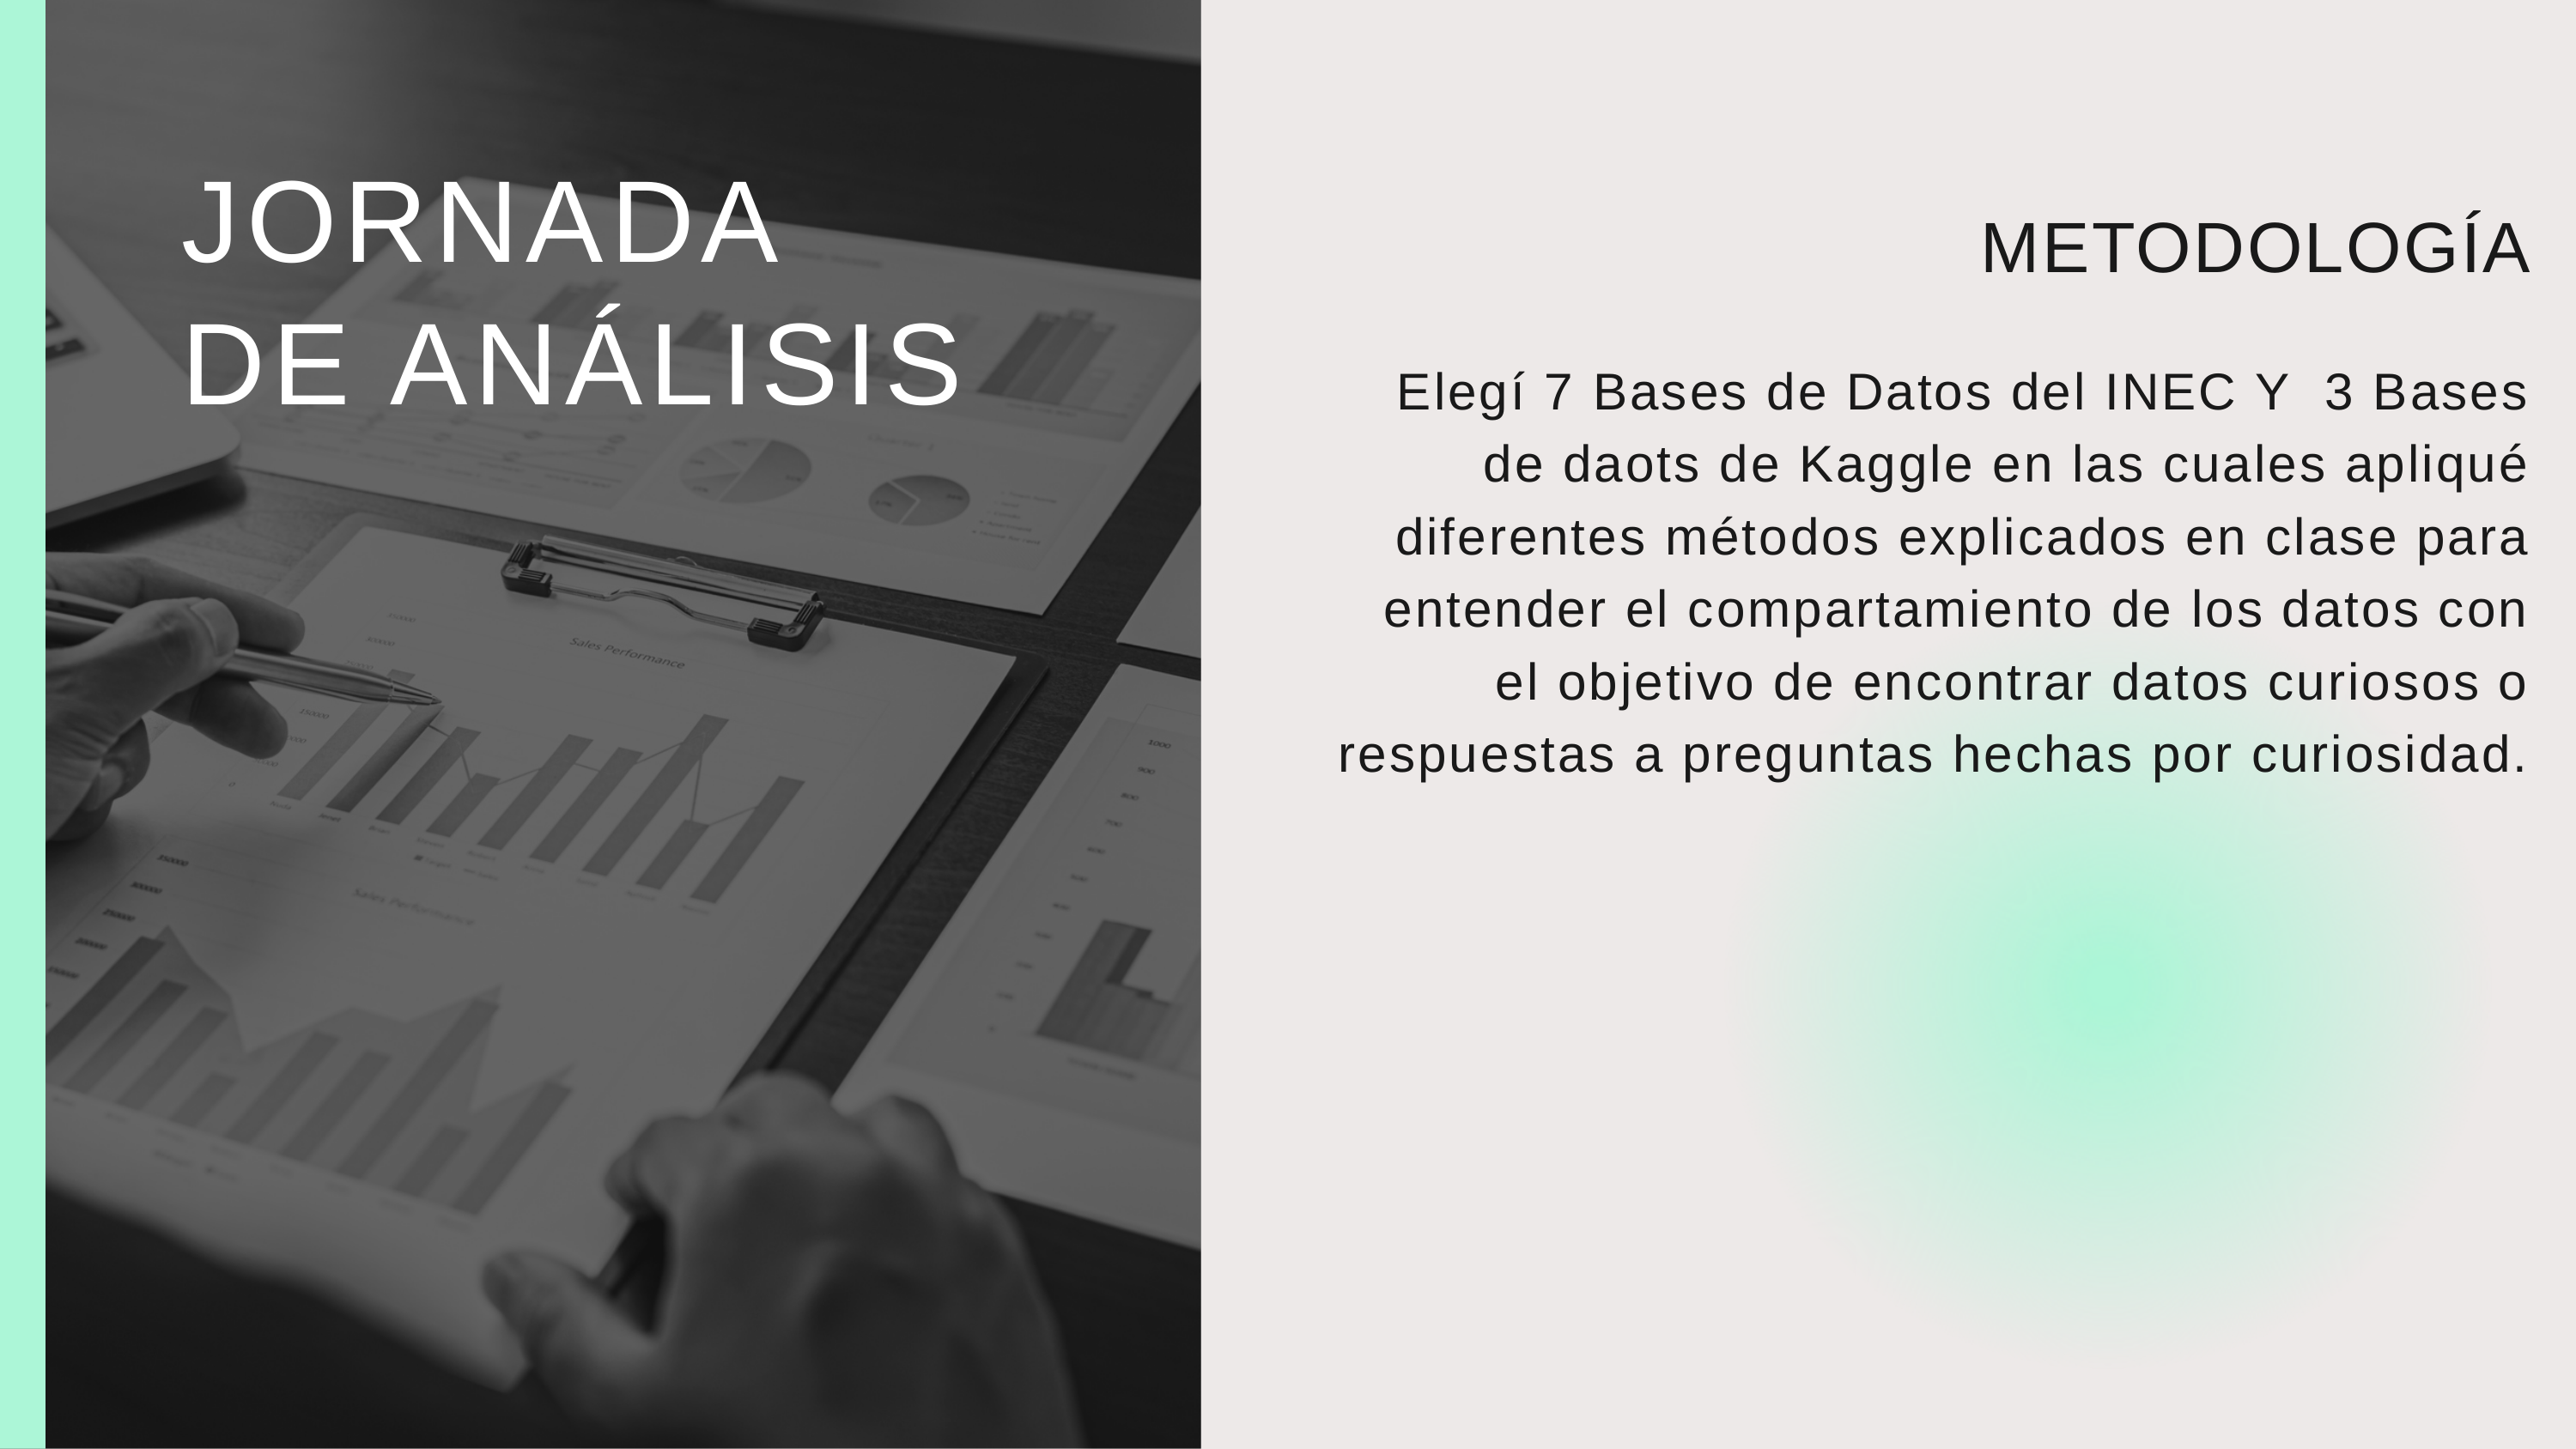

JORNADA DE ANÁLISIS
METODOLOGÍA
Elegí 7 Bases de Datos del INEC Y  3 Bases de daots de Kaggle en las cuales apliqué diferentes métodos explicados en clase para entender el compartamiento de los datos con el objetivo de encontrar datos curiosos o respuestas a preguntas hechas por curiosidad.